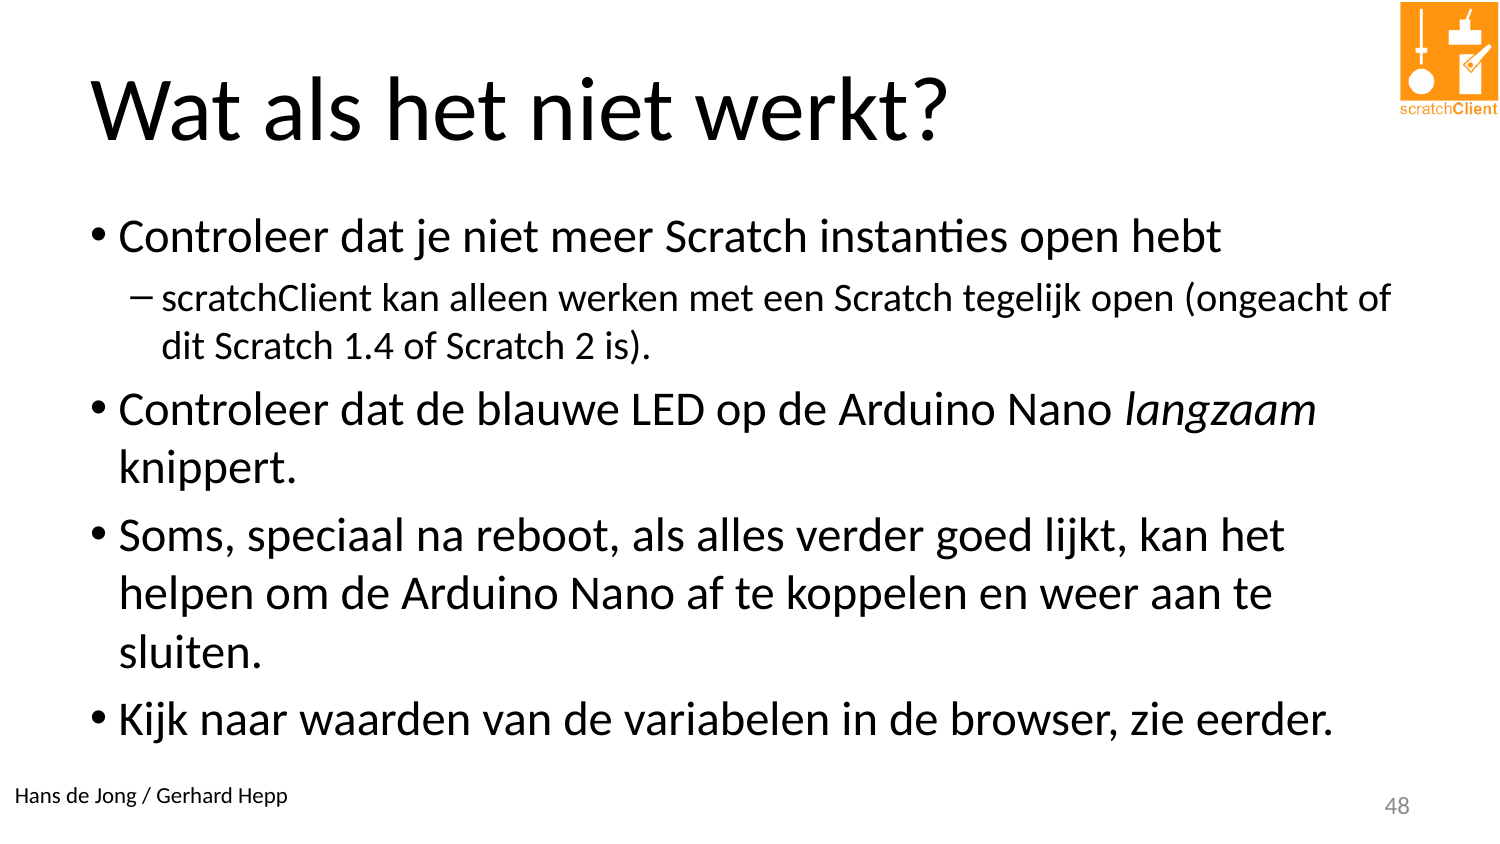

# Wat als het niet werkt?
Controleer dat je niet meer Scratch instanties open hebt
scratchClient kan alleen werken met een Scratch tegelijk open (ongeacht of dit Scratch 1.4 of Scratch 2 is).
Controleer dat de blauwe LED op de Arduino Nano langzaam knippert.
Soms, speciaal na reboot, als alles verder goed lijkt, kan het helpen om de Arduino Nano af te koppelen en weer aan te sluiten.
Kijk naar waarden van de variabelen in de browser, zie eerder.
48